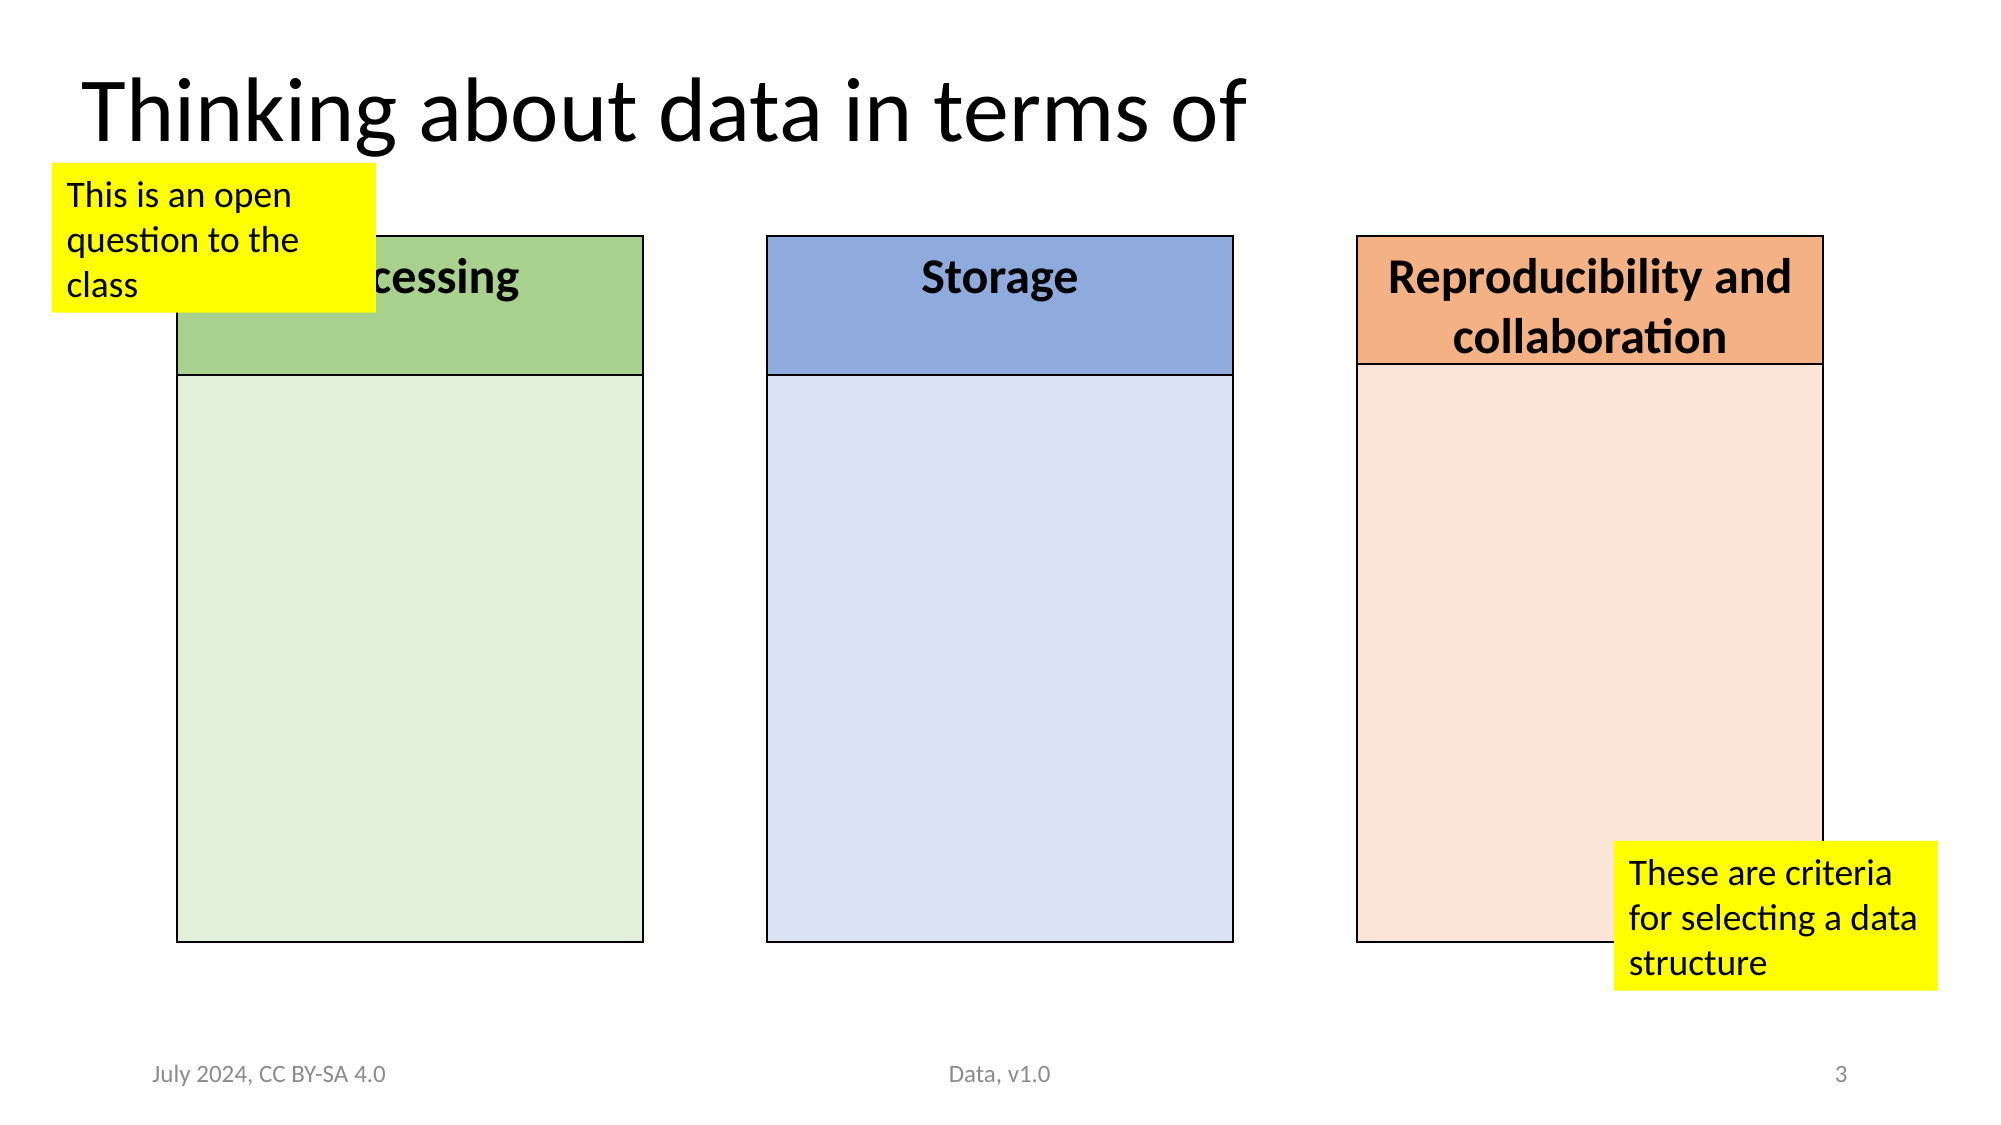

# Thinking about data in terms of
This is an open question to the class
Reproducibility and collaboration

Processing

Storage

These are criteria for selecting a data structure
July 2024, CC BY-SA 4.0
Data, v1.0
3